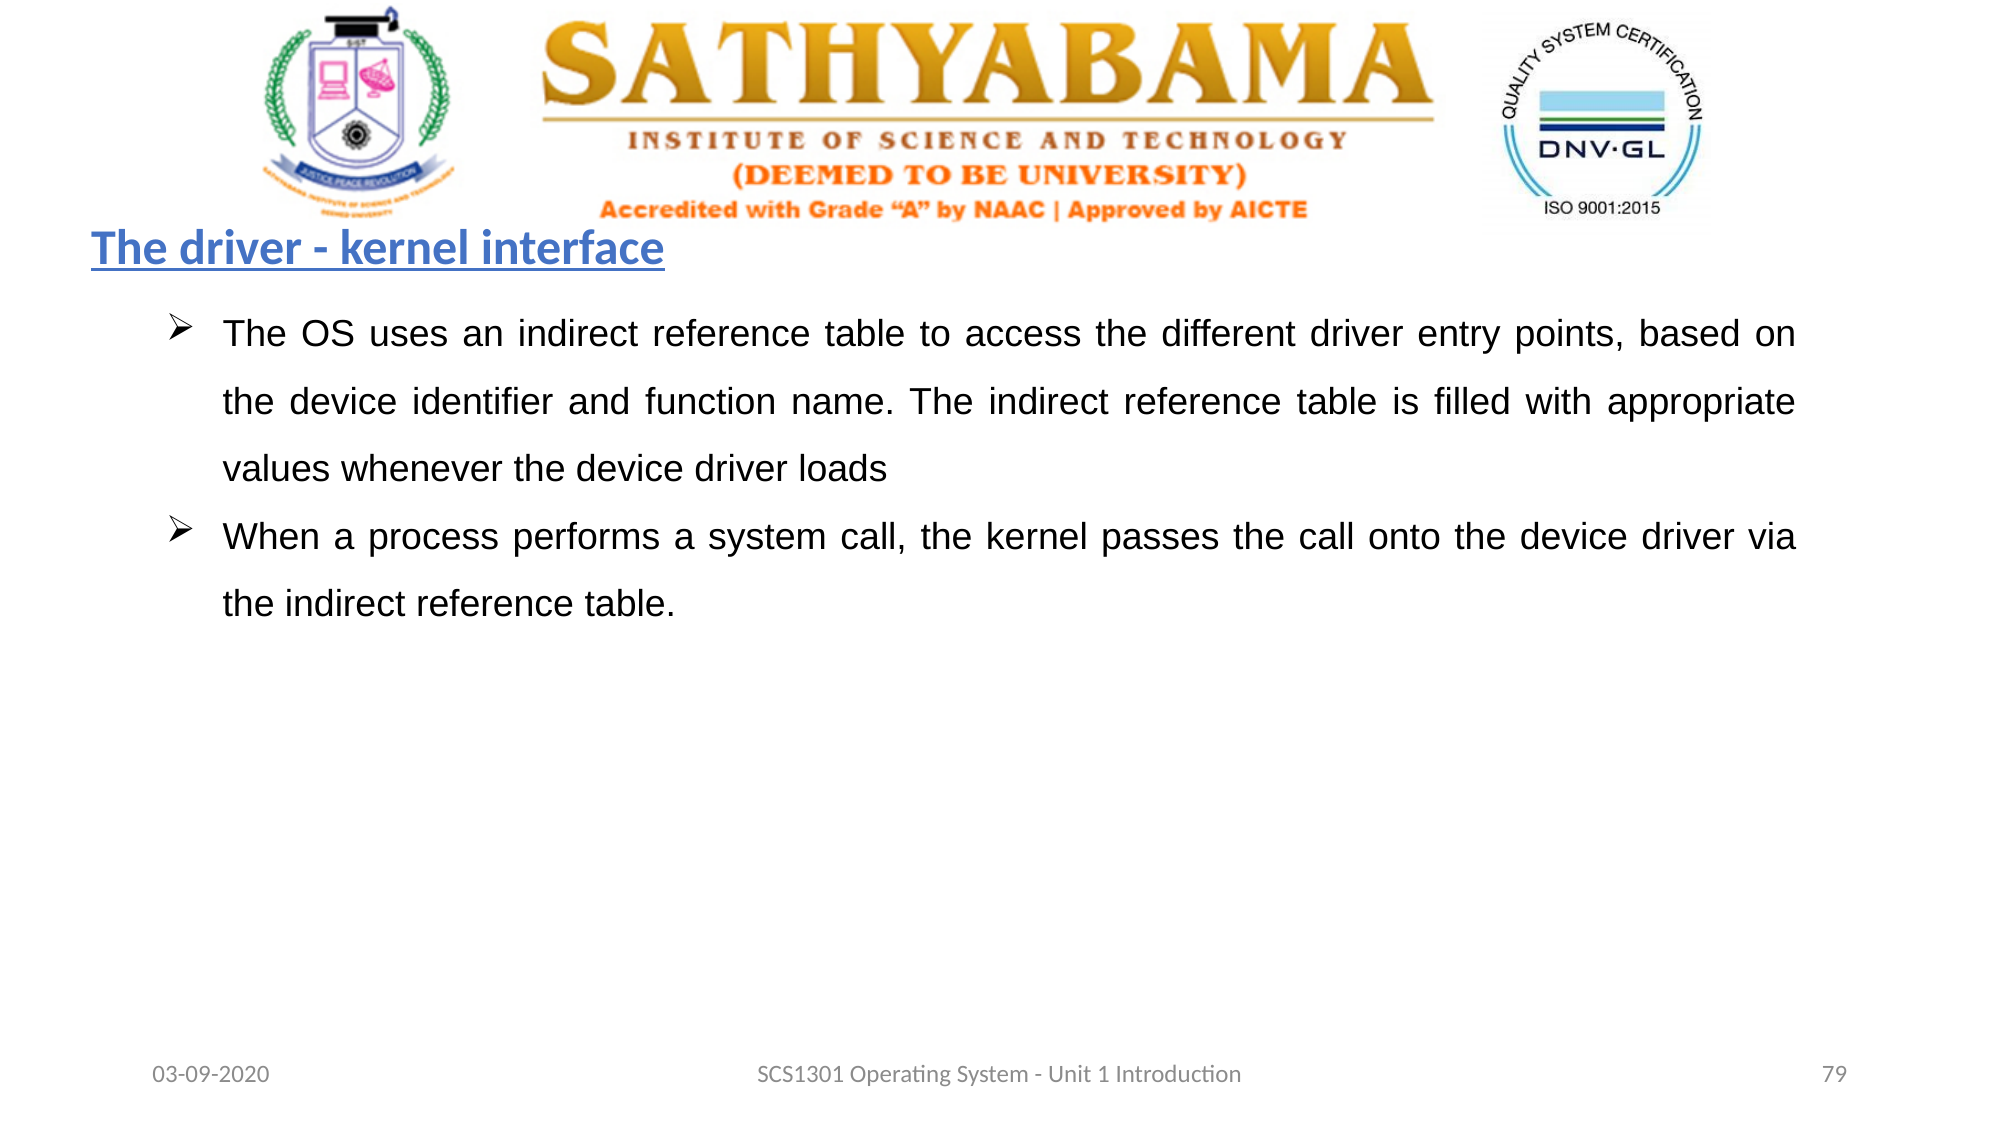

The driver - kernel interface
The OS uses an indirect reference table to access the different driver entry points, based on the device identifier and function name. The indirect reference table is filled with appropriate values whenever the device driver loads
When a process performs a system call, the kernel passes the call onto the device driver via the indirect reference table.

03-09-2020
SCS1301 Operating System - Unit 1 Introduction
79